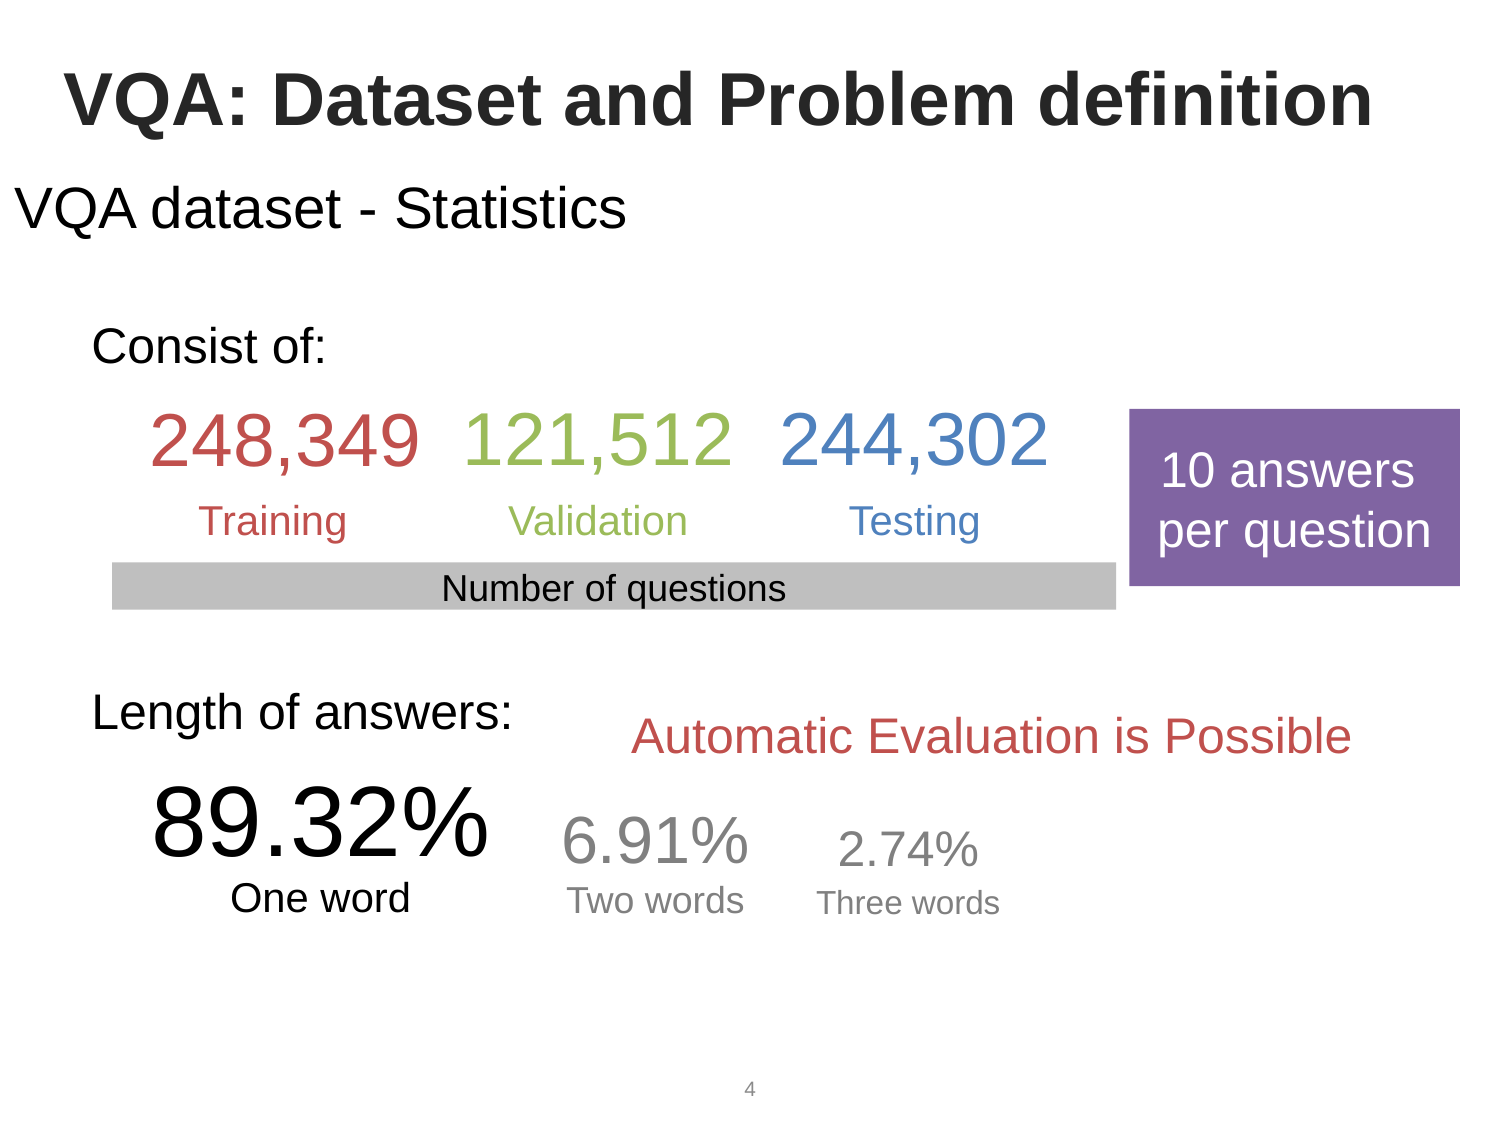

# VQA: Dataset and Problem definition
VQA dataset - Statistics
Consist of:
248,349
Training
Number of questions
121,512
Validation
244,302
Testing
10 answers
per question
Length of answers:
89.32%
6.91%
2.74%
One word
Two words
Three words
Automatic Evaluation is Possible
4